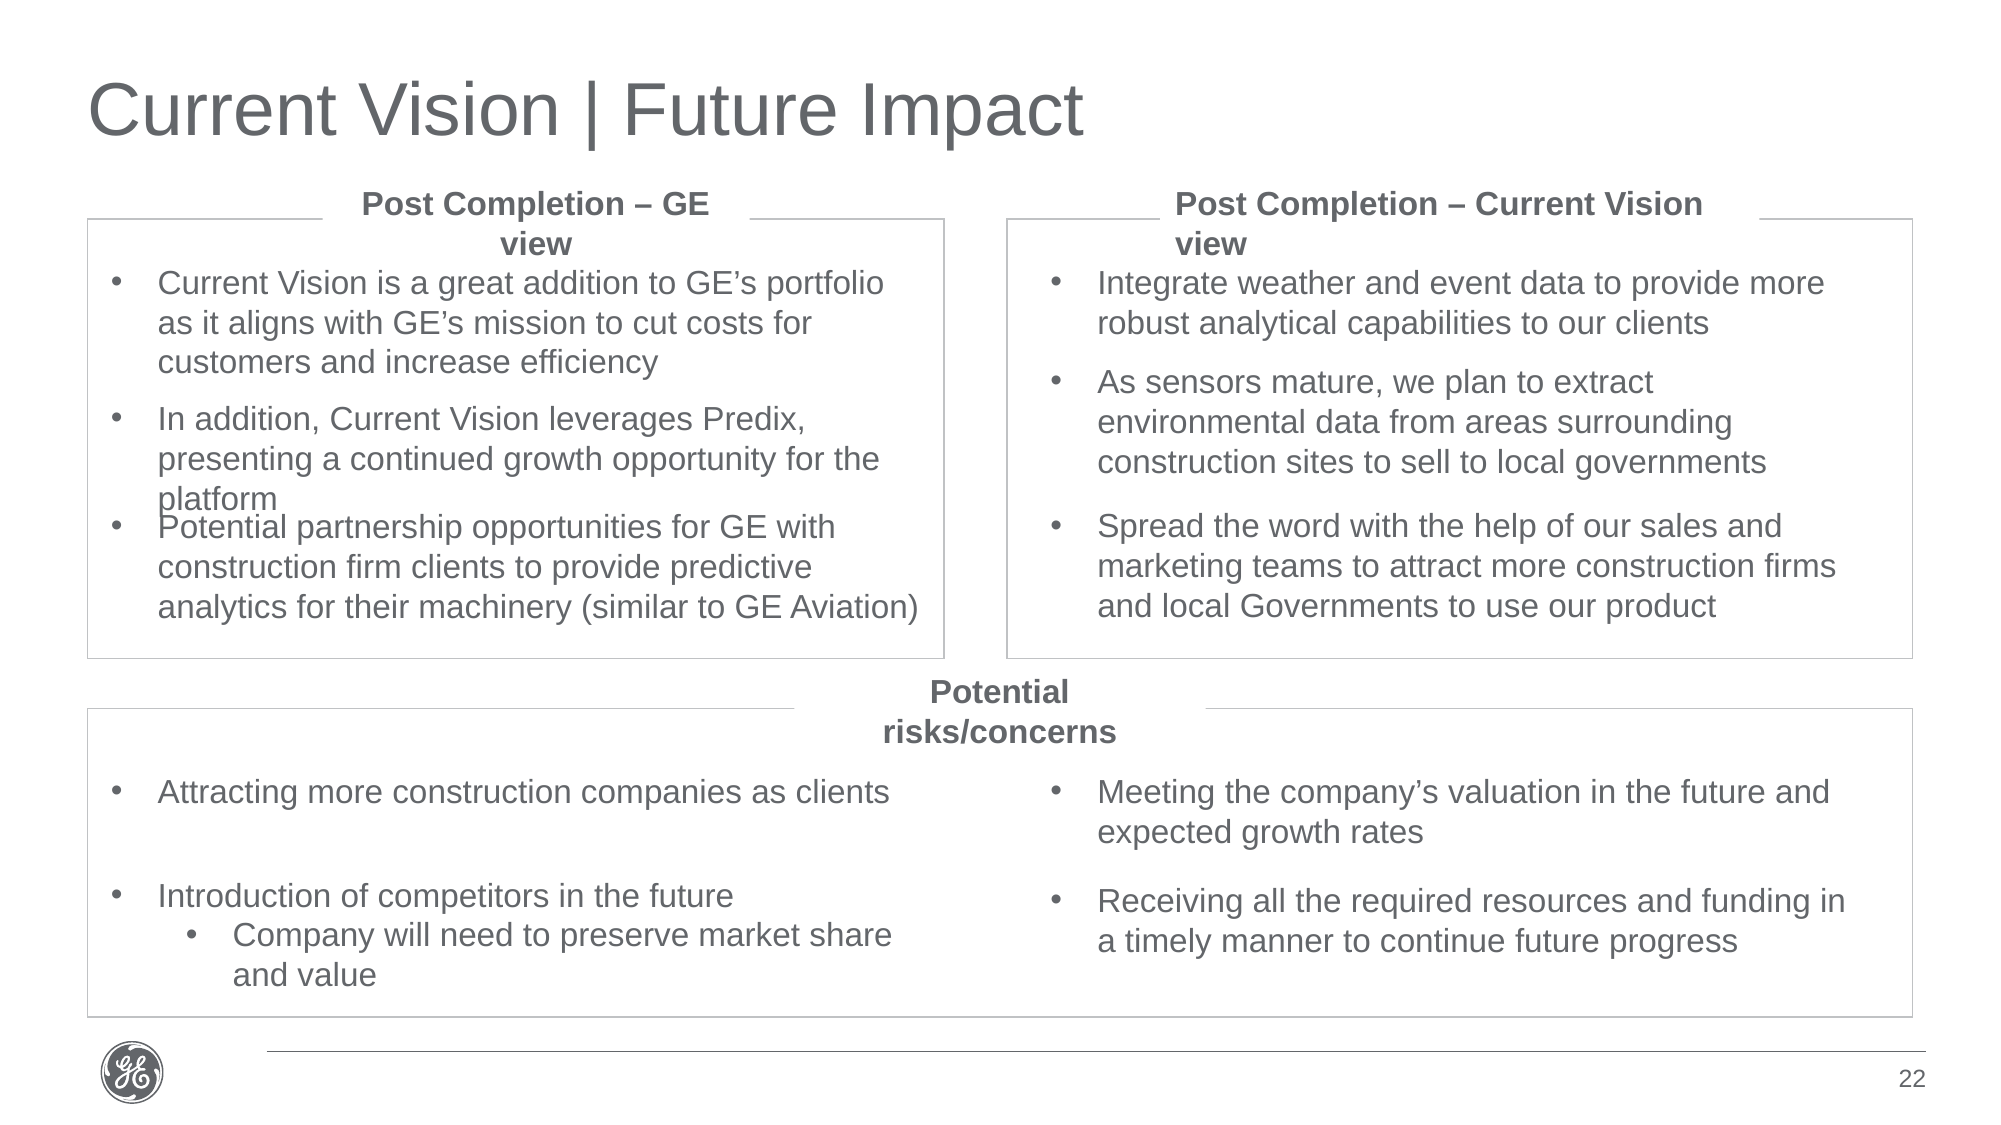

# Current Vision | Future Impact
Post Completion – GE view
Post Completion – Current Vision view

Current Vision is a great addition to GE’s portfolio as it aligns with GE’s mission to cut costs for customers and increase efficiency
Integrate weather and event data to provide more robust analytical capabilities to our clients
As sensors mature, we plan to extract environmental data from areas surrounding construction sites to sell to local governments
In addition, Current Vision leverages Predix, presenting a continued growth opportunity for the platform
Spread the word with the help of our sales and marketing teams to attract more construction firms and local Governments to use our product
Potential partnership opportunities for GE with construction firm clients to provide predictive analytics for their machinery (similar to GE Aviation)
Potential risks/concerns

Attracting more construction companies as clients
Meeting the company’s valuation in the future and expected growth rates
Introduction of competitors in the future
Company will need to preserve market share and value
Receiving all the required resources and funding in a timely manner to continue future progress
22